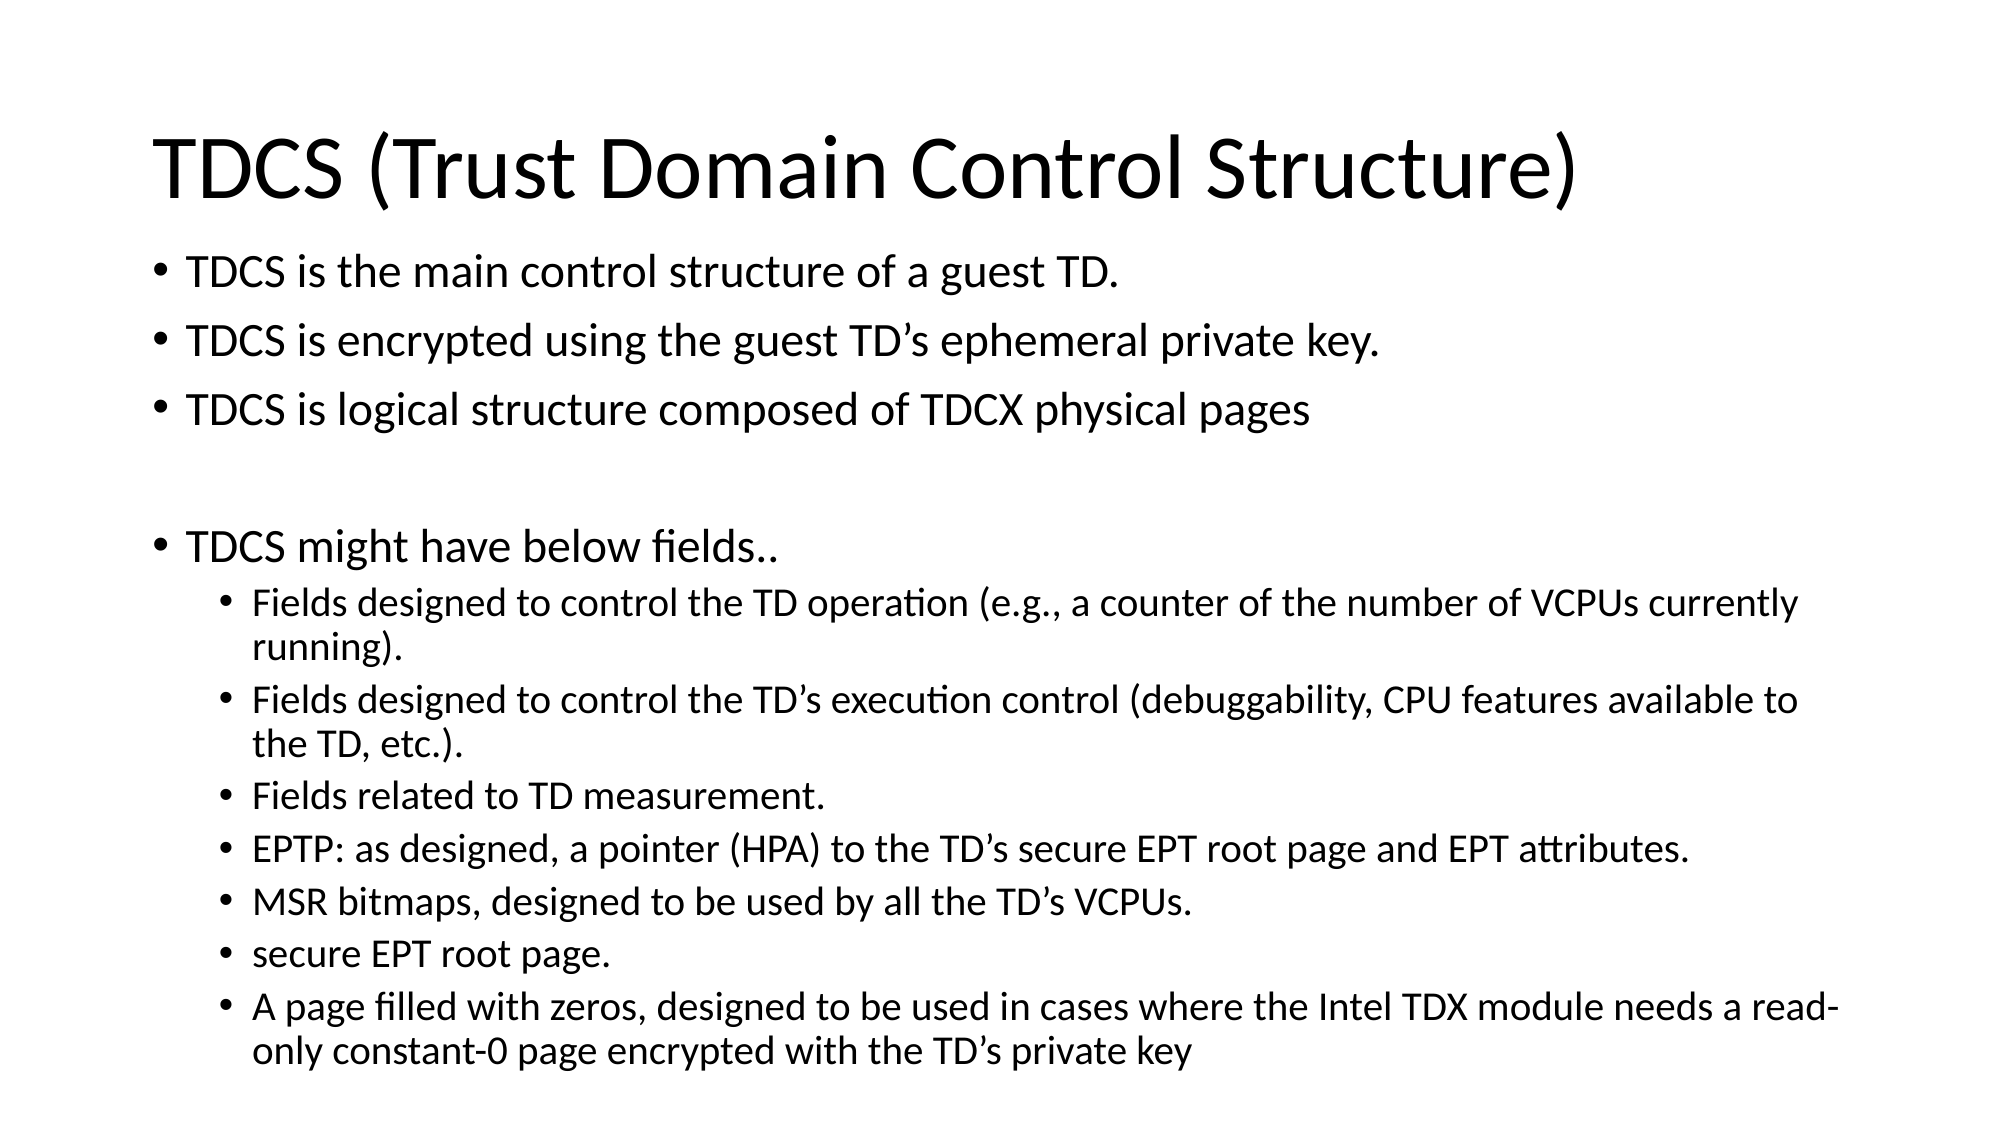

# ﻿TDCS (Trust Domain Control Structure)
﻿TDCS is the main control structure of a guest TD.
TDCS is encrypted using the guest TD’s ephemeral private key.
TDCS is logical structure composed of TDCX physical pages

TDCS might have below fields..
﻿Fields designed to control the TD operation (e.g., a counter of the number of VCPUs currently running).
Fields designed to control the TD’s execution control (debuggability, CPU features available to the TD, etc.).
Fields related to TD measurement.
EPTP: as designed, a pointer (HPA) to the TD’s secure EPT root page and EPT attributes.
MSR bitmaps, designed to be used by all the TD’s VCPUs.
secure EPT root page.
A page filled with zeros, designed to be used in cases where the Intel TDX module needs a read-only constant-0 page encrypted with the TD’s private key